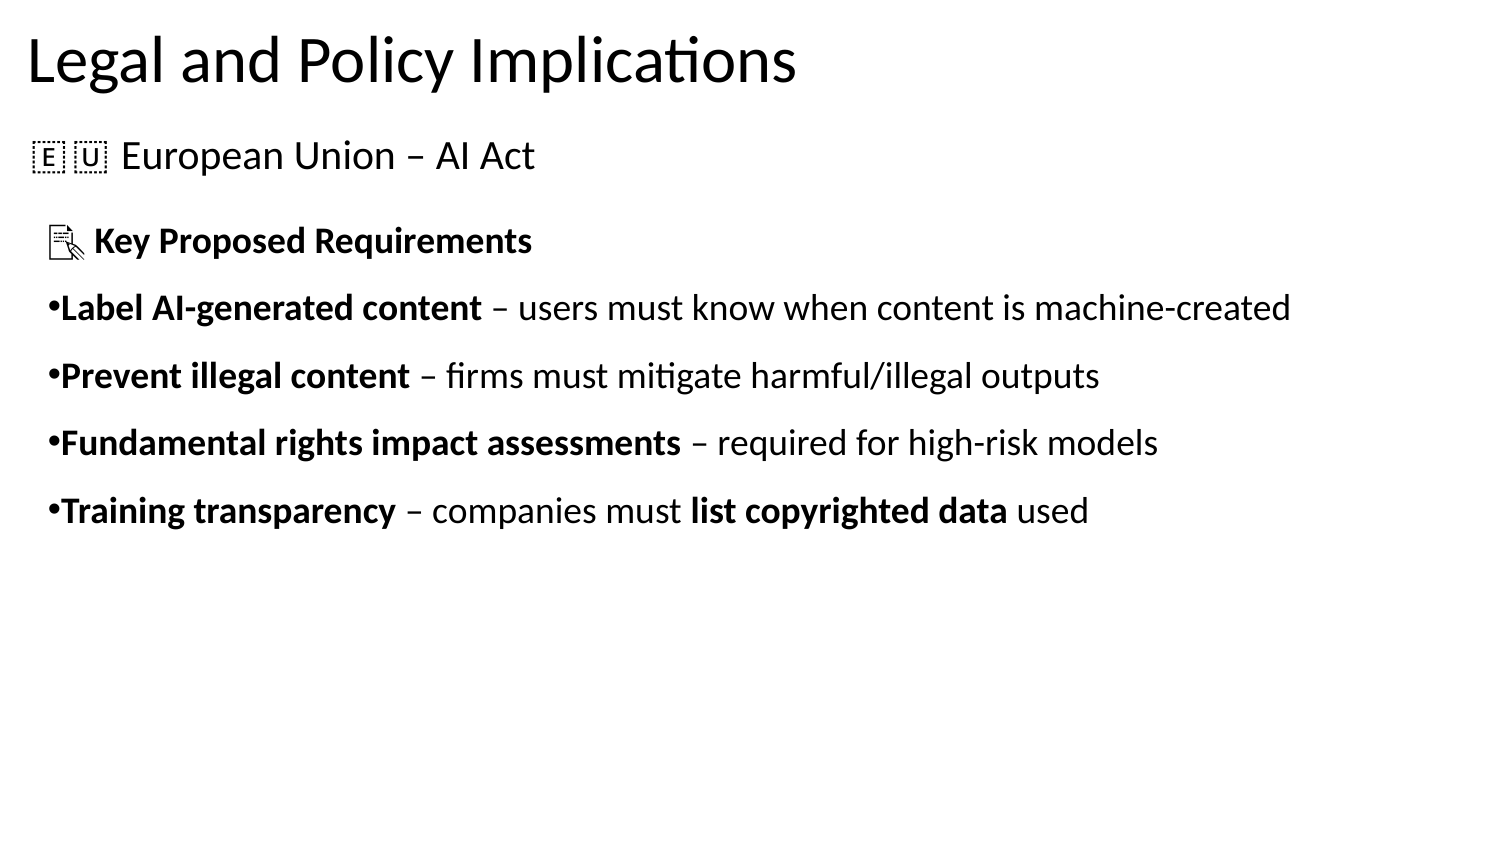

Legal and Policy Implications

🇪🇺 European Union – AI Act
📝 Key Proposed Requirements
Label AI-generated content – users must know when content is machine-created
Prevent illegal content – firms must mitigate harmful/illegal outputs
Fundamental rights impact assessments – required for high-risk models
Training transparency – companies must list copyrighted data used